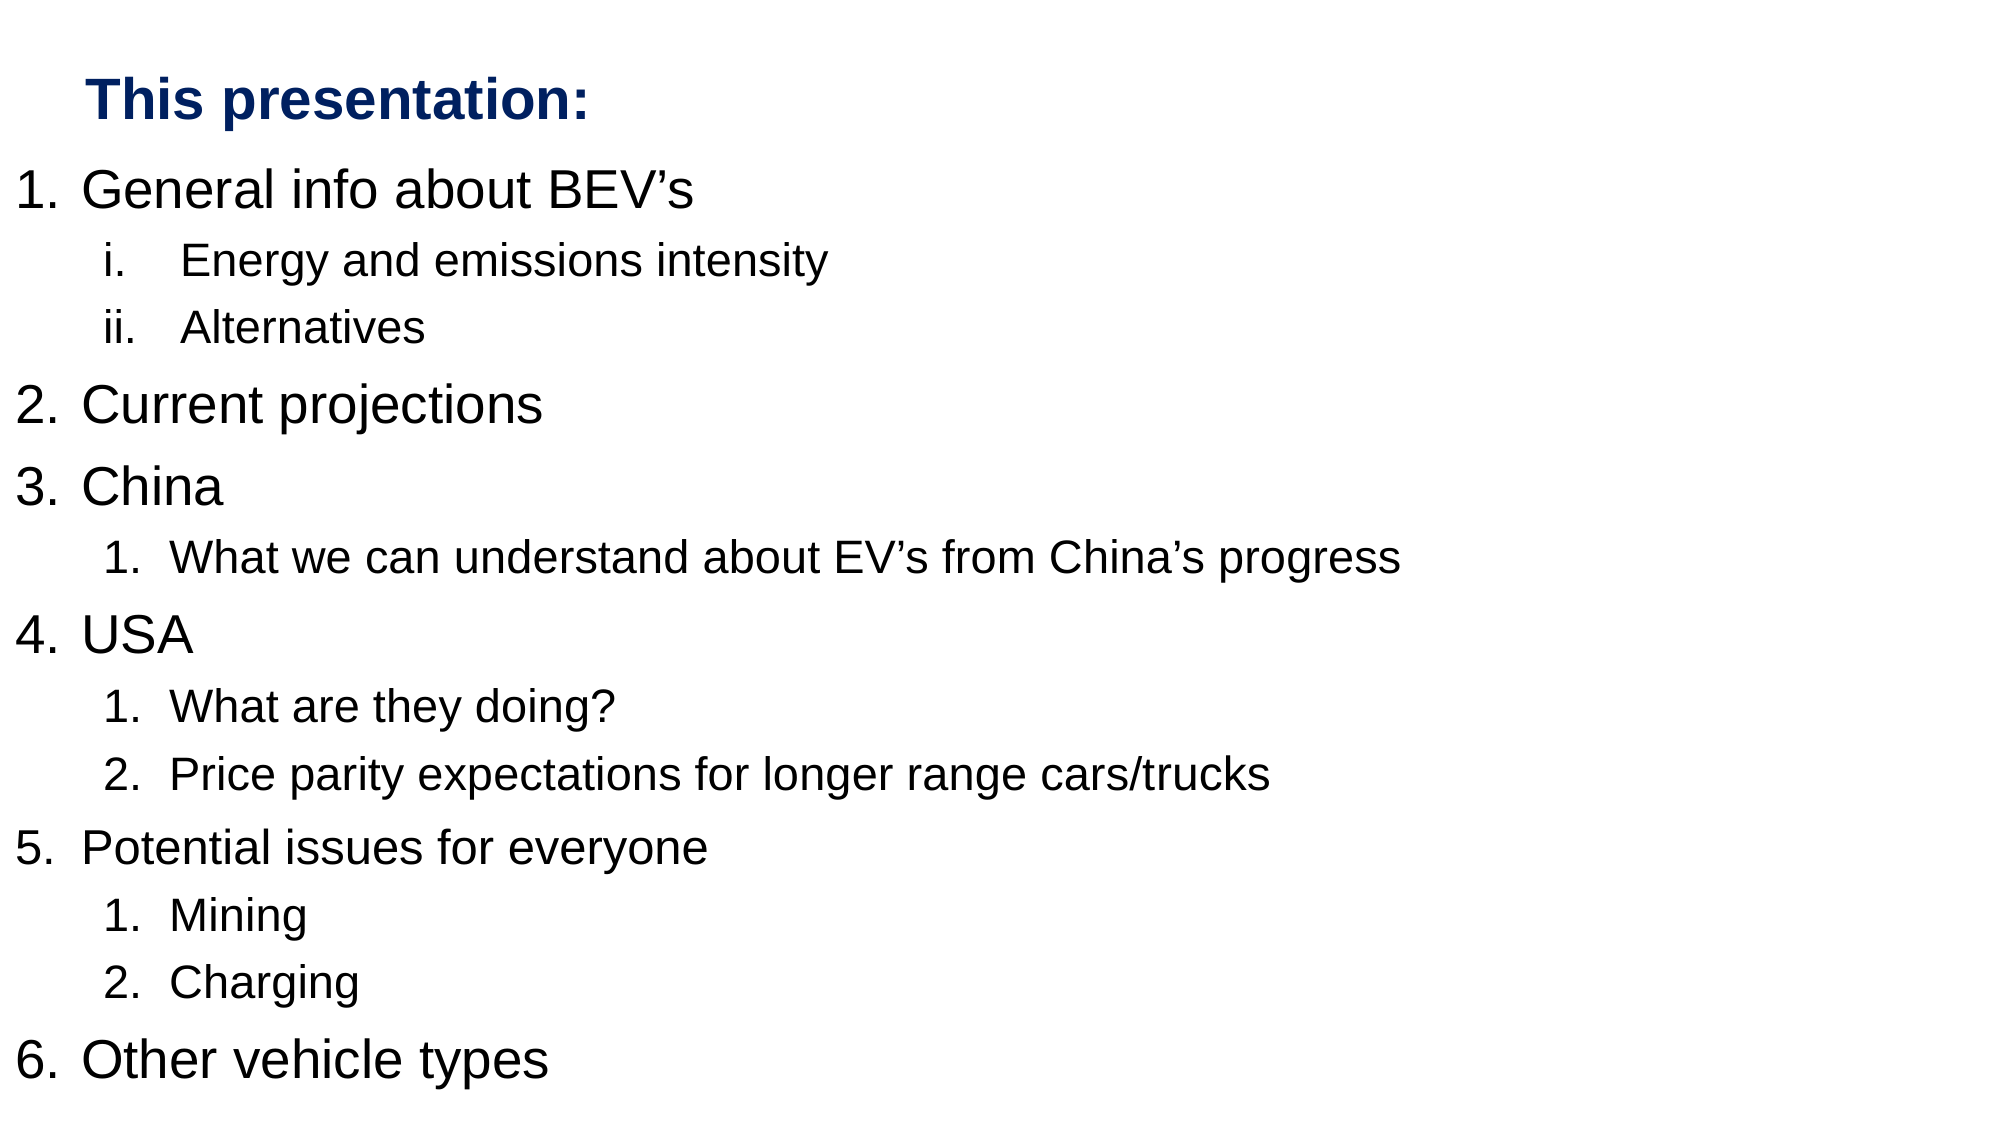

# This presentation:
General info about BEV’s
Energy and emissions intensity
Alternatives
Current projections
China
What we can understand about EV’s from China’s progress
USA
What are they doing?
Price parity expectations for longer range cars/trucks
Potential issues for everyone
Mining
Charging
Other vehicle types